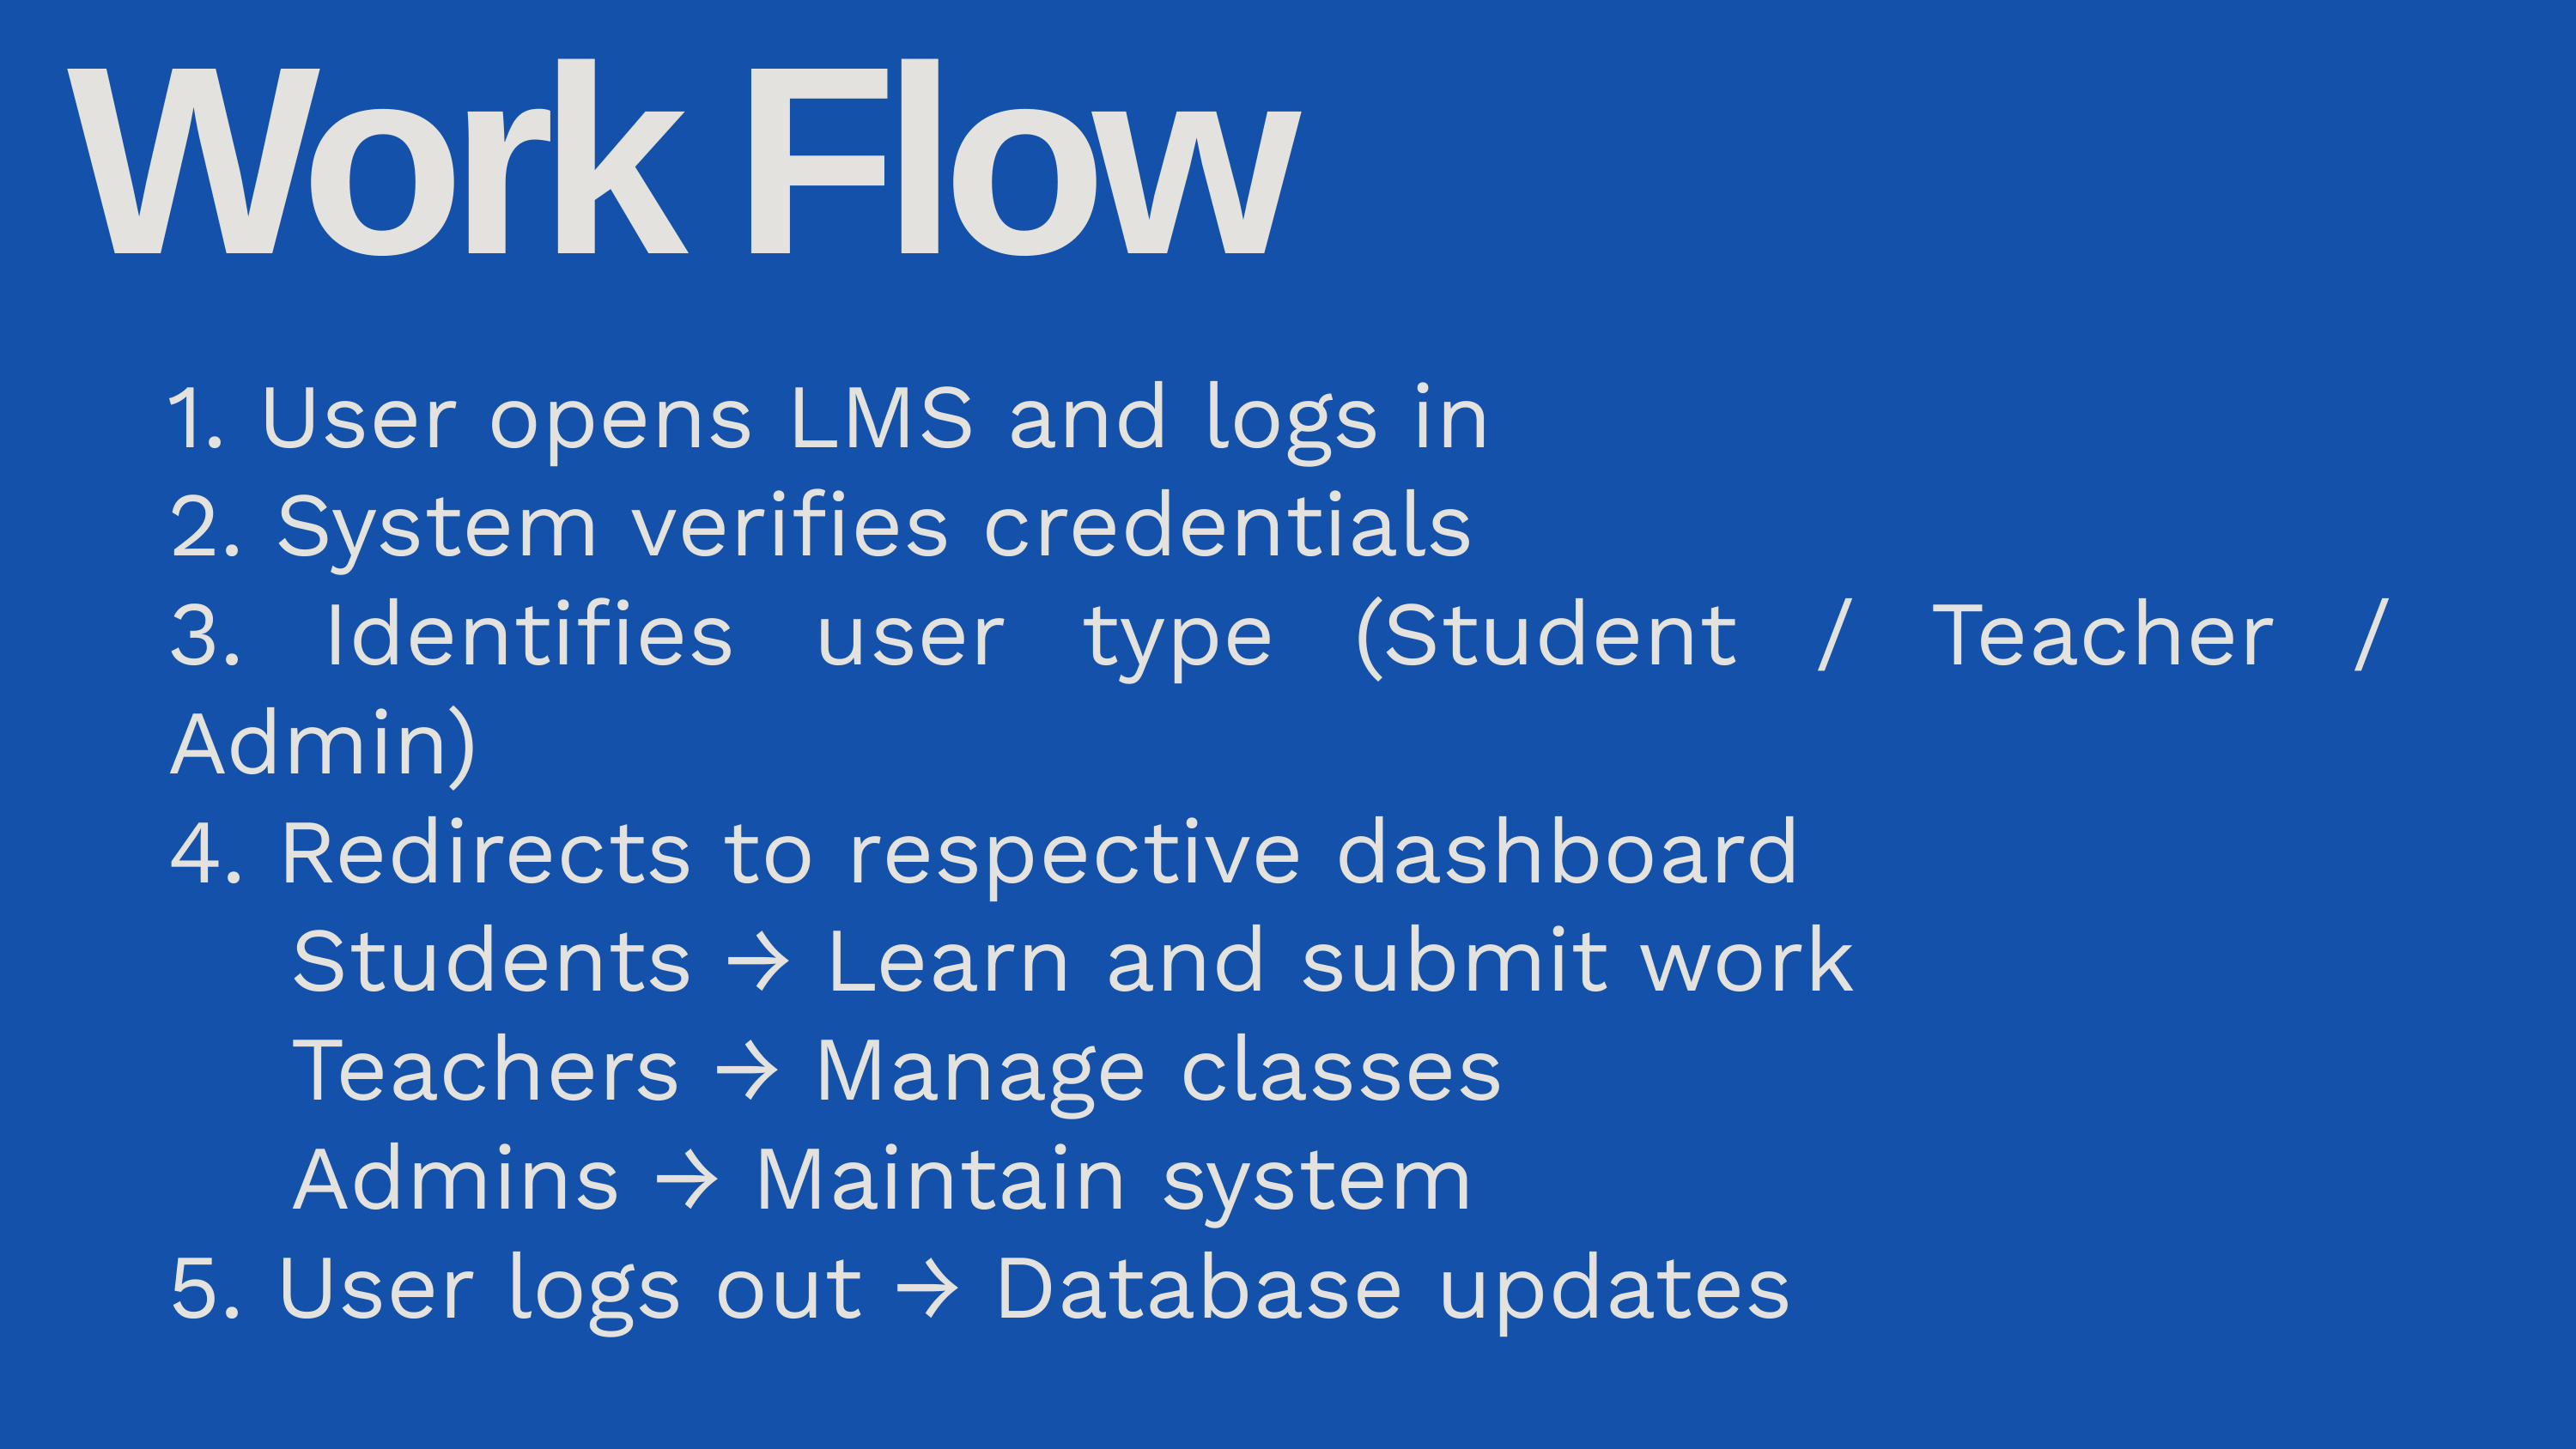

Work Flow
1. User opens LMS and logs in
2. System verifies credentials
3. Identifies user type (Student / Teacher / Admin)
4. Redirects to respective dashboard
    Students → Learn and submit work
    Teachers → Manage classes
    Admins → Maintain system
5. User logs out → Database updates